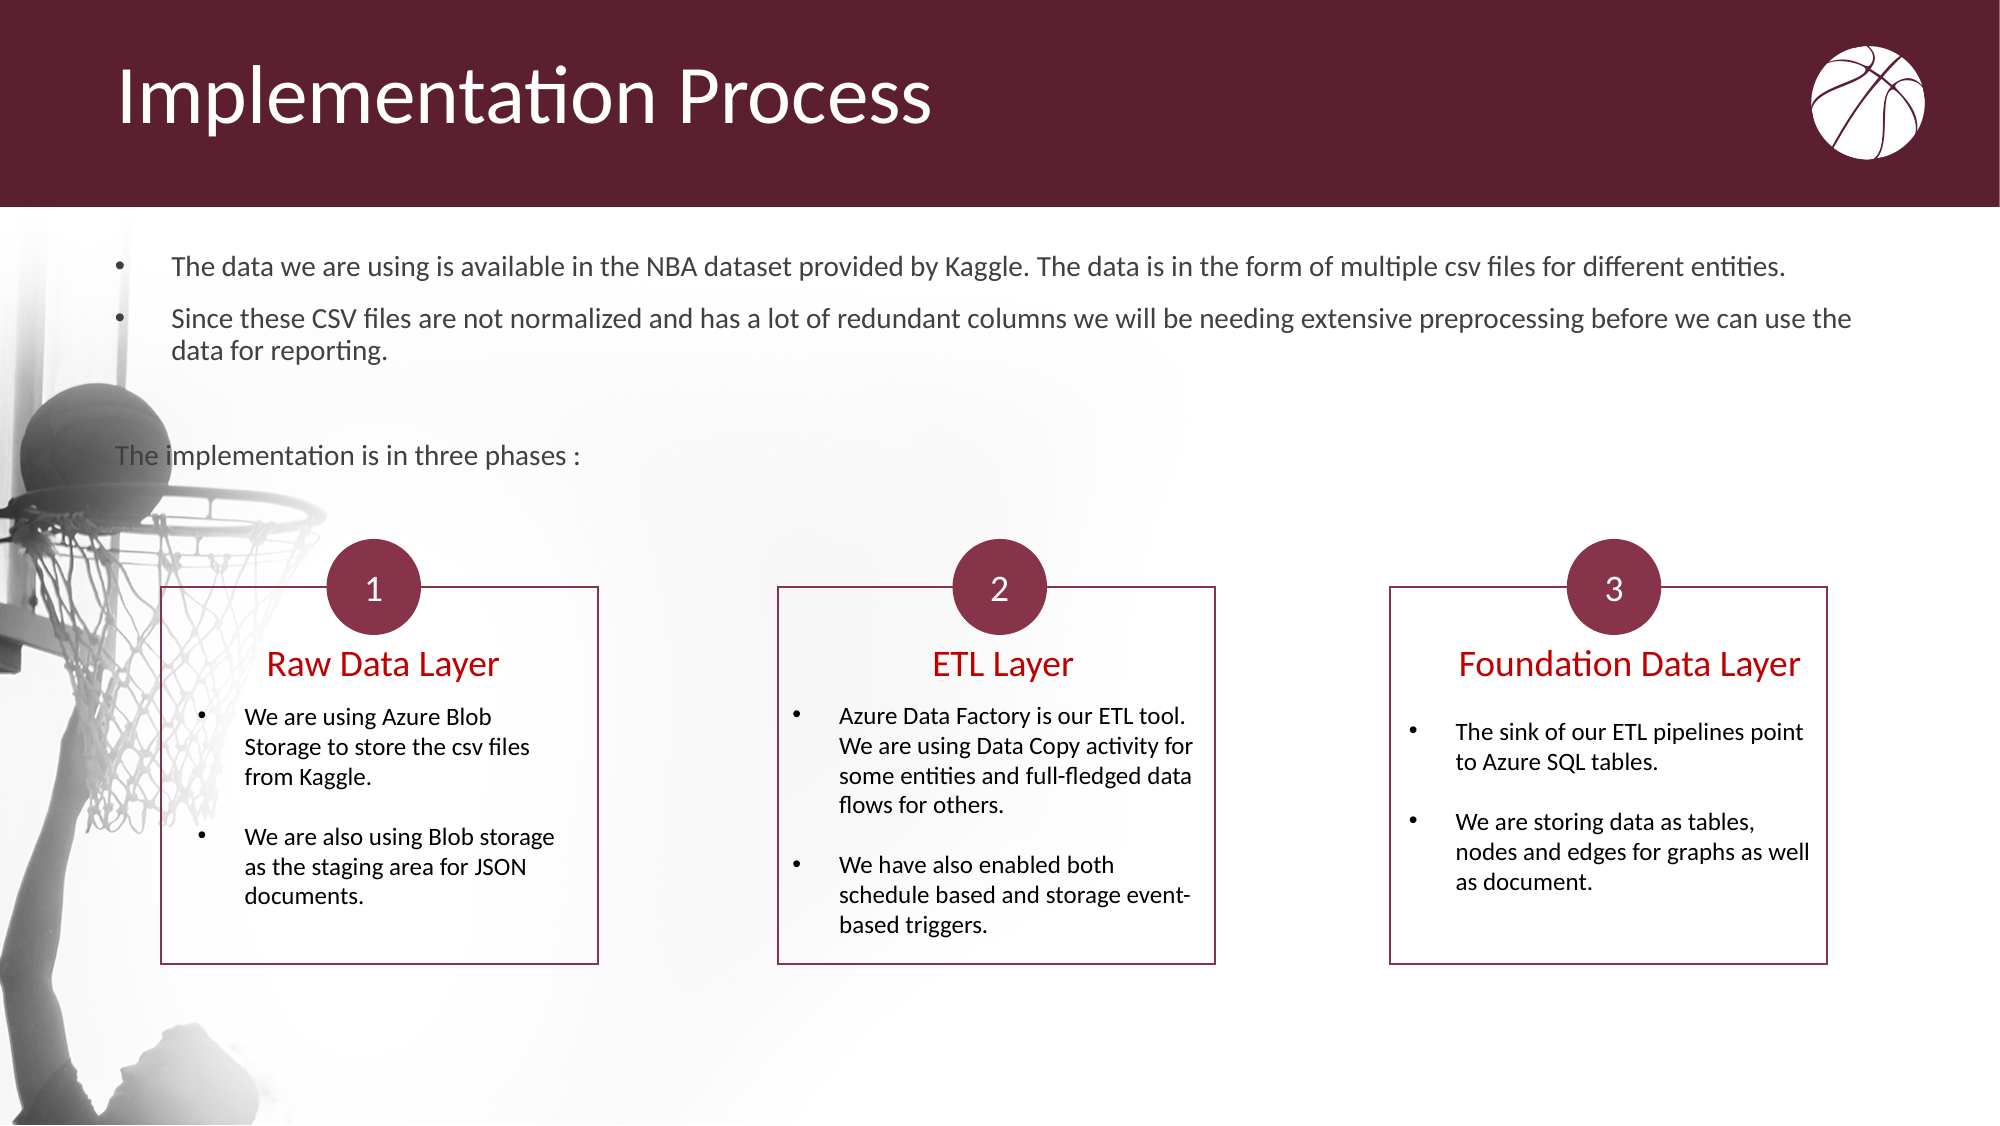

# Implementation Process

The data we are using is available in the NBA dataset provided by Kaggle. The data is in the form of multiple csv files for different entities.
Since these CSV files are not normalized and has a lot of redundant columns we will be needing extensive preprocessing before we can use the data for reporting.

The implementation is in three phases :

1
2
3

Raw Data Layer
ETL Layer
Foundation Data Layer
Azure Data Factory is our ETL tool. We are using Data Copy activity for some entities and full-fledged data flows for others.
We have also enabled both schedule based and storage event-based triggers.
We are using Azure Blob Storage to store the csv files from Kaggle.
We are also using Blob storage as the staging area for JSON documents.
The sink of our ETL pipelines point to Azure SQL tables.

We are storing data as tables, nodes and edges for graphs as well as document.